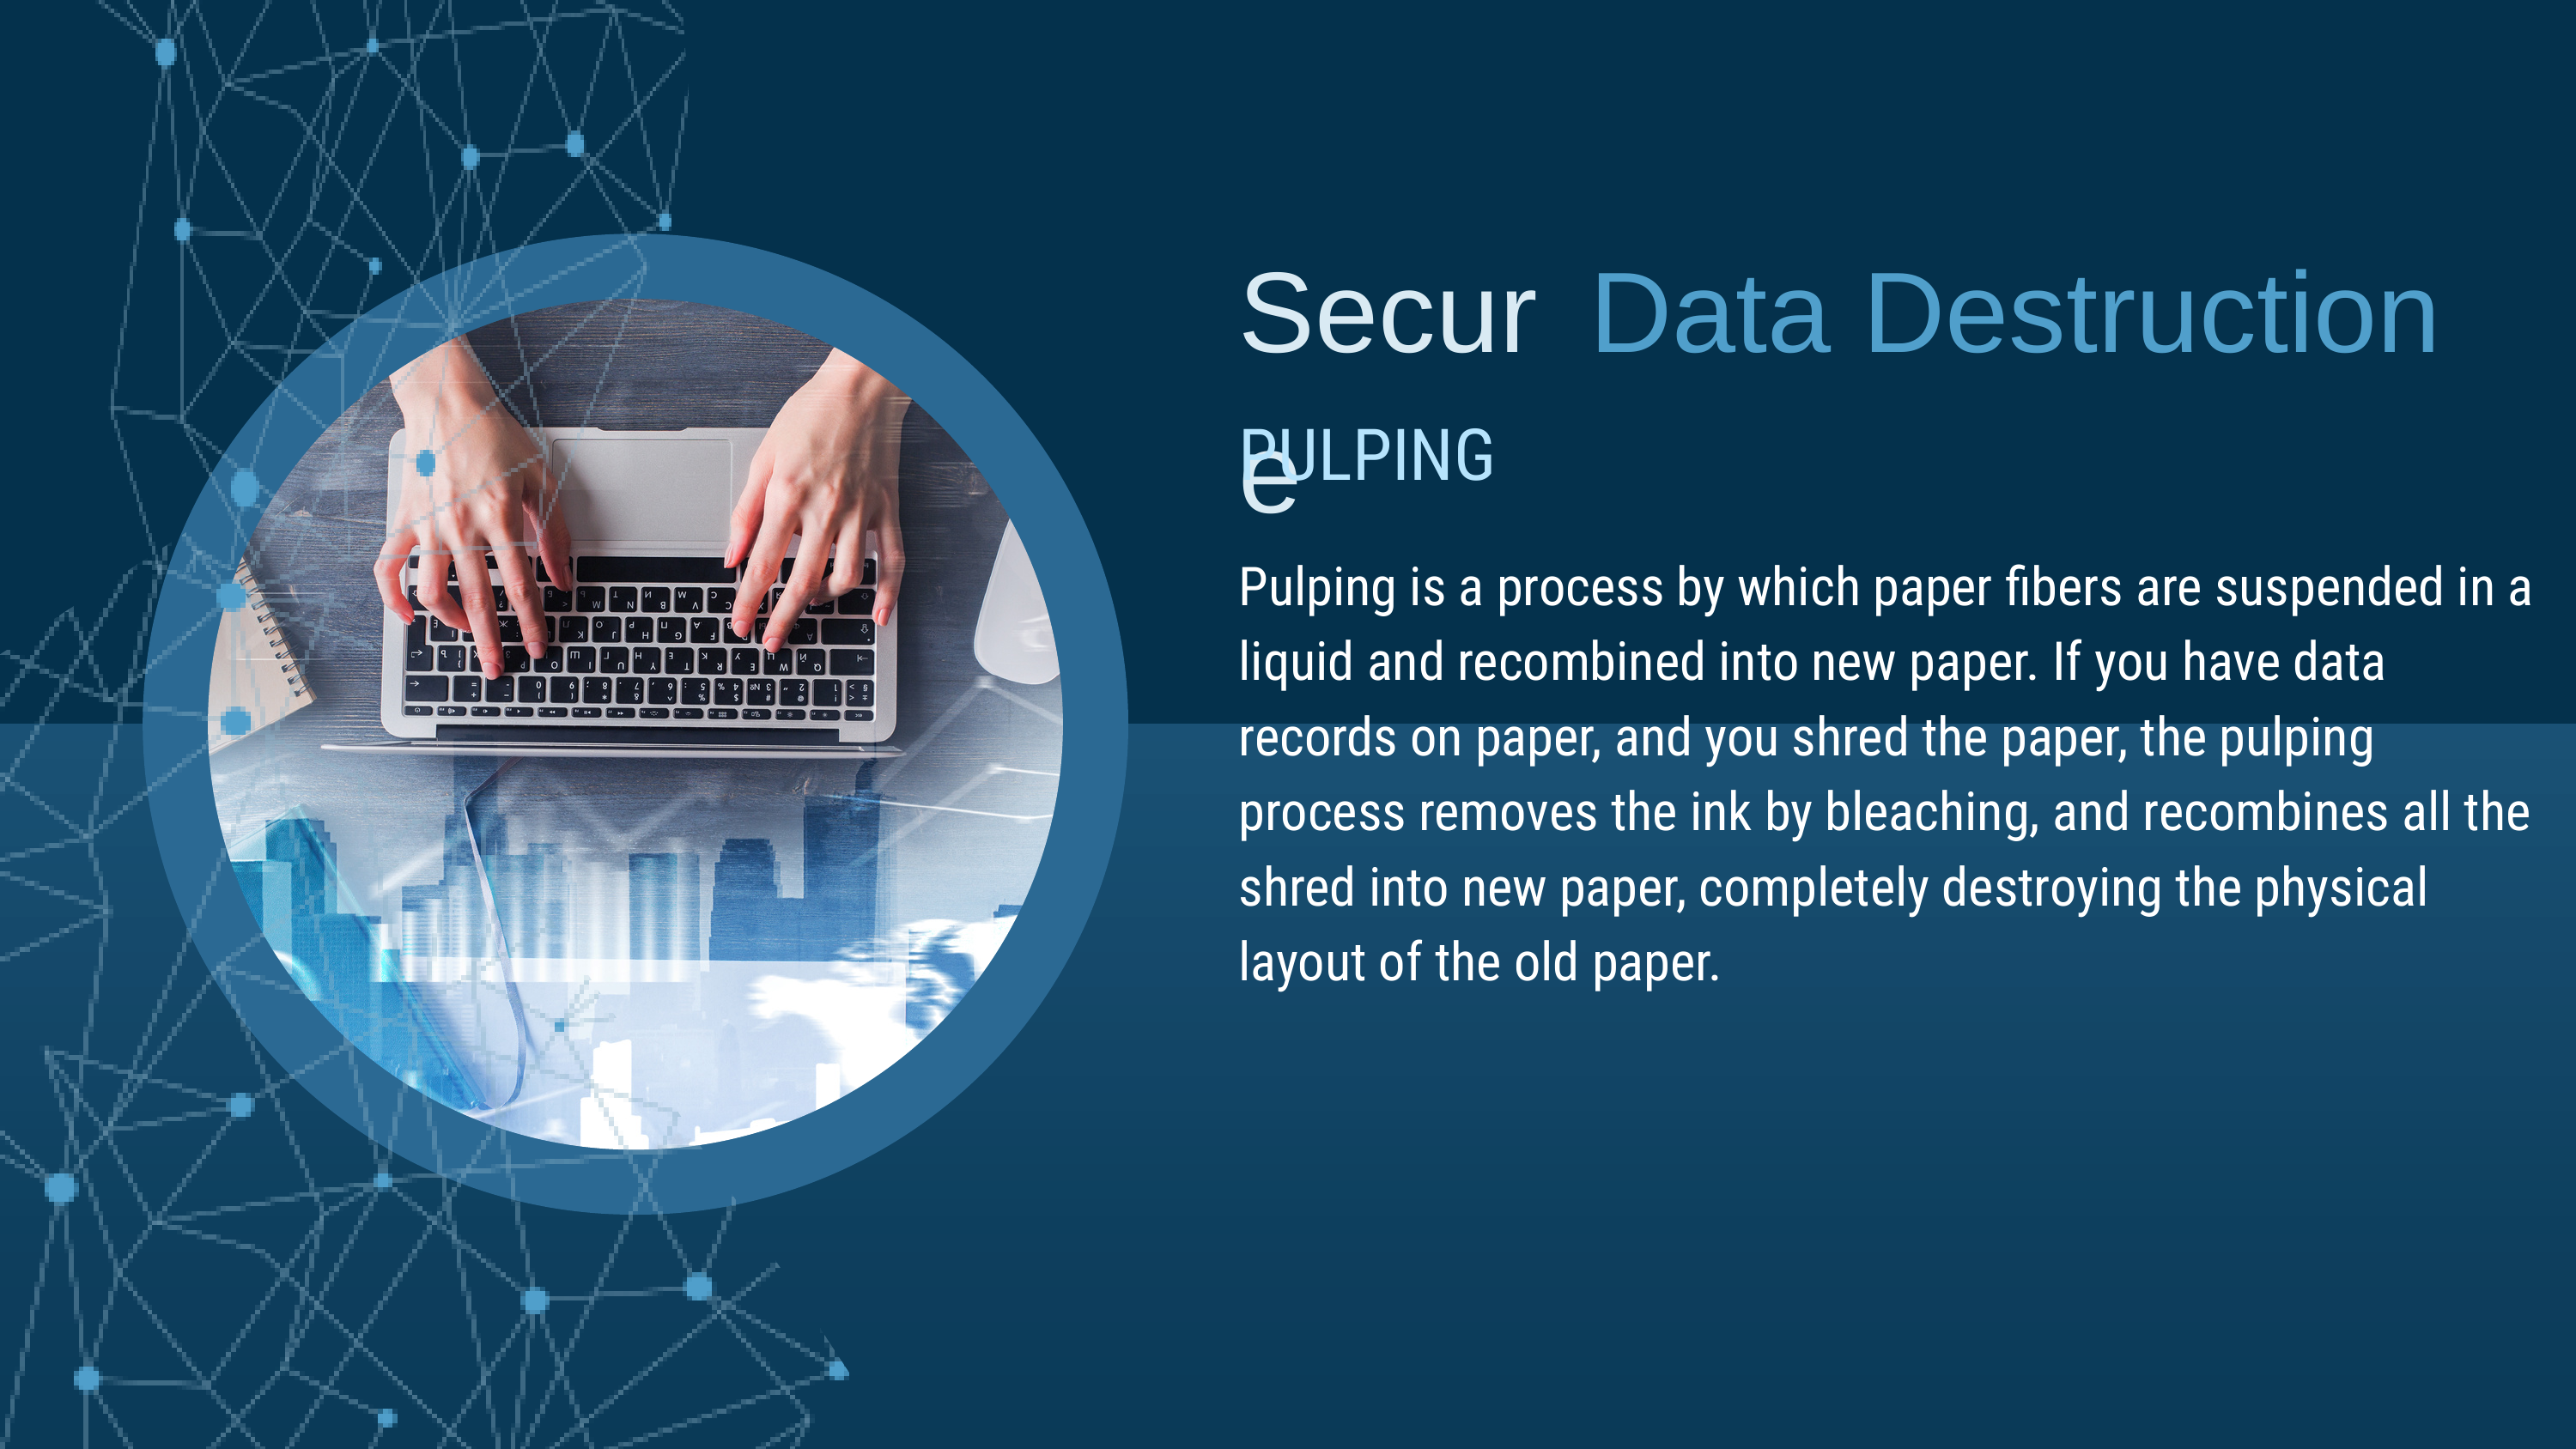

Secure
Data Destruction

PULPING
Pulping is a process by which paper fibers are suspended in a liquid and recombined into new paper. If you have data records on paper, and you shred the paper, the pulping process removes the ink by bleaching, and recombines all the shred into new paper, completely destroying the physical layout of the old paper.